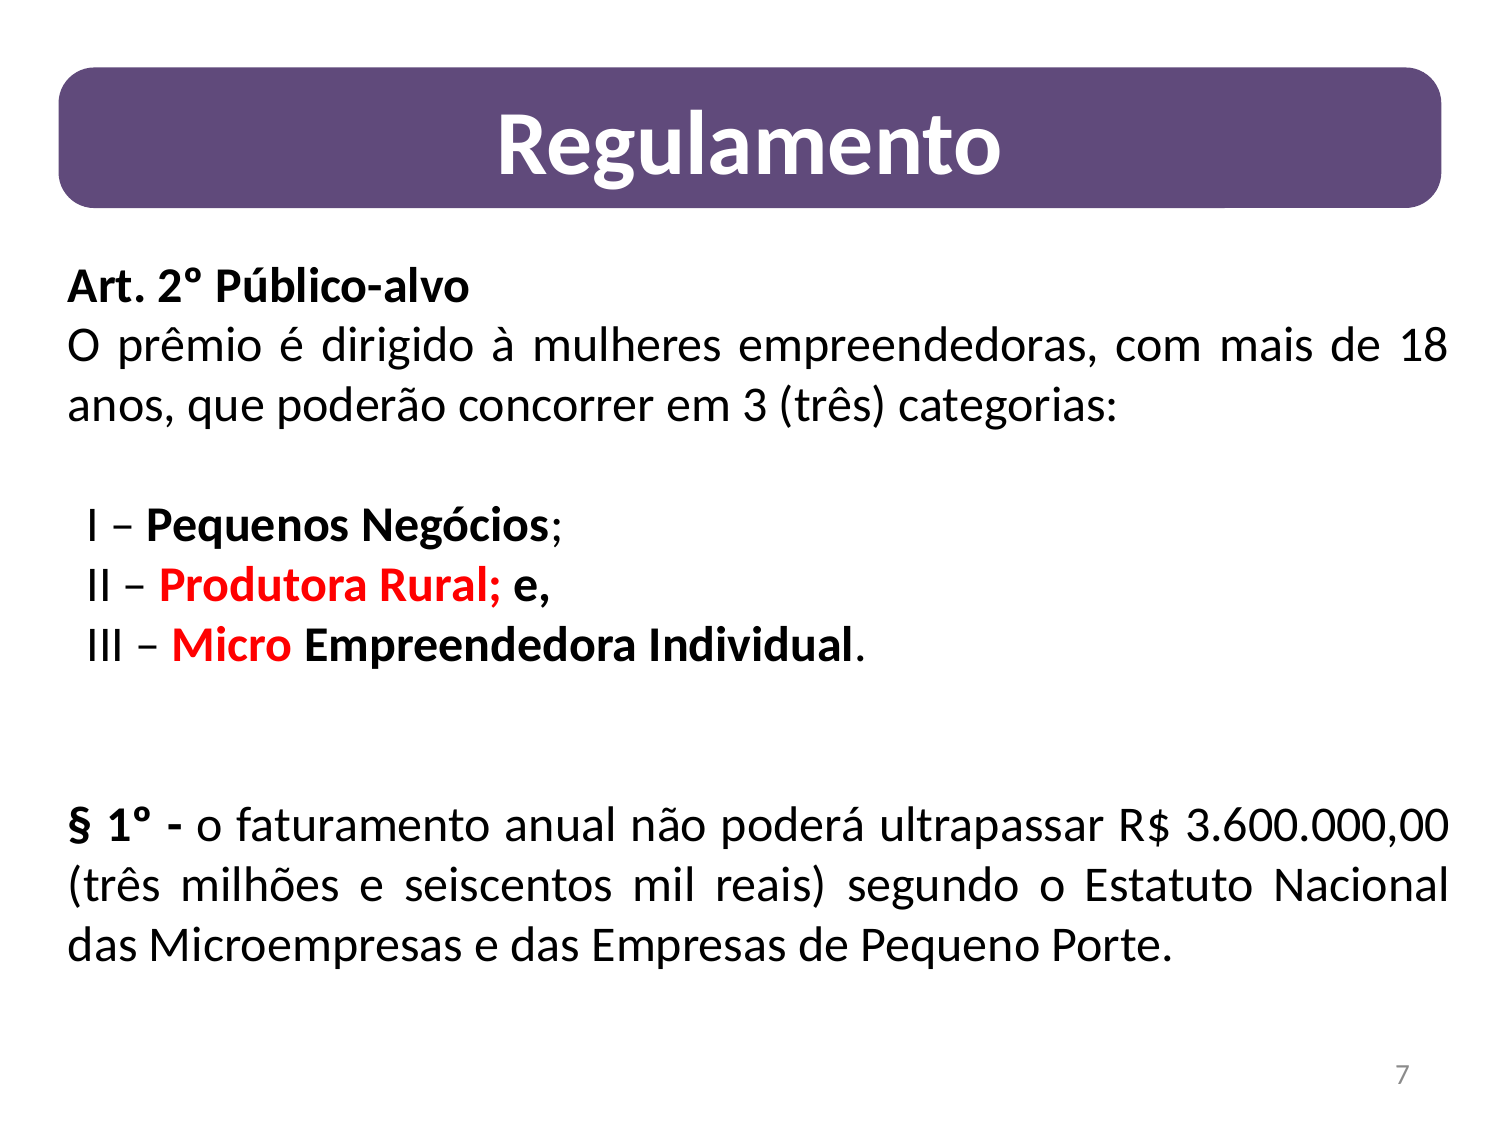

Regulamento
Art. 2º Público-alvo
O prêmio é dirigido à mulheres empreendedoras, com mais de 18 anos, que poderão concorrer em 3 (três) categorias:

I – Pequenos Negócios;
II – Produtora Rural; e,
III – Micro Empreendedora Individual.

§ 1º - o faturamento anual não poderá ultrapassar R$ 3.600.000,00 (três milhões e seiscentos mil reais) segundo o Estatuto Nacional das Microempresas e das Empresas de Pequeno Porte.
7